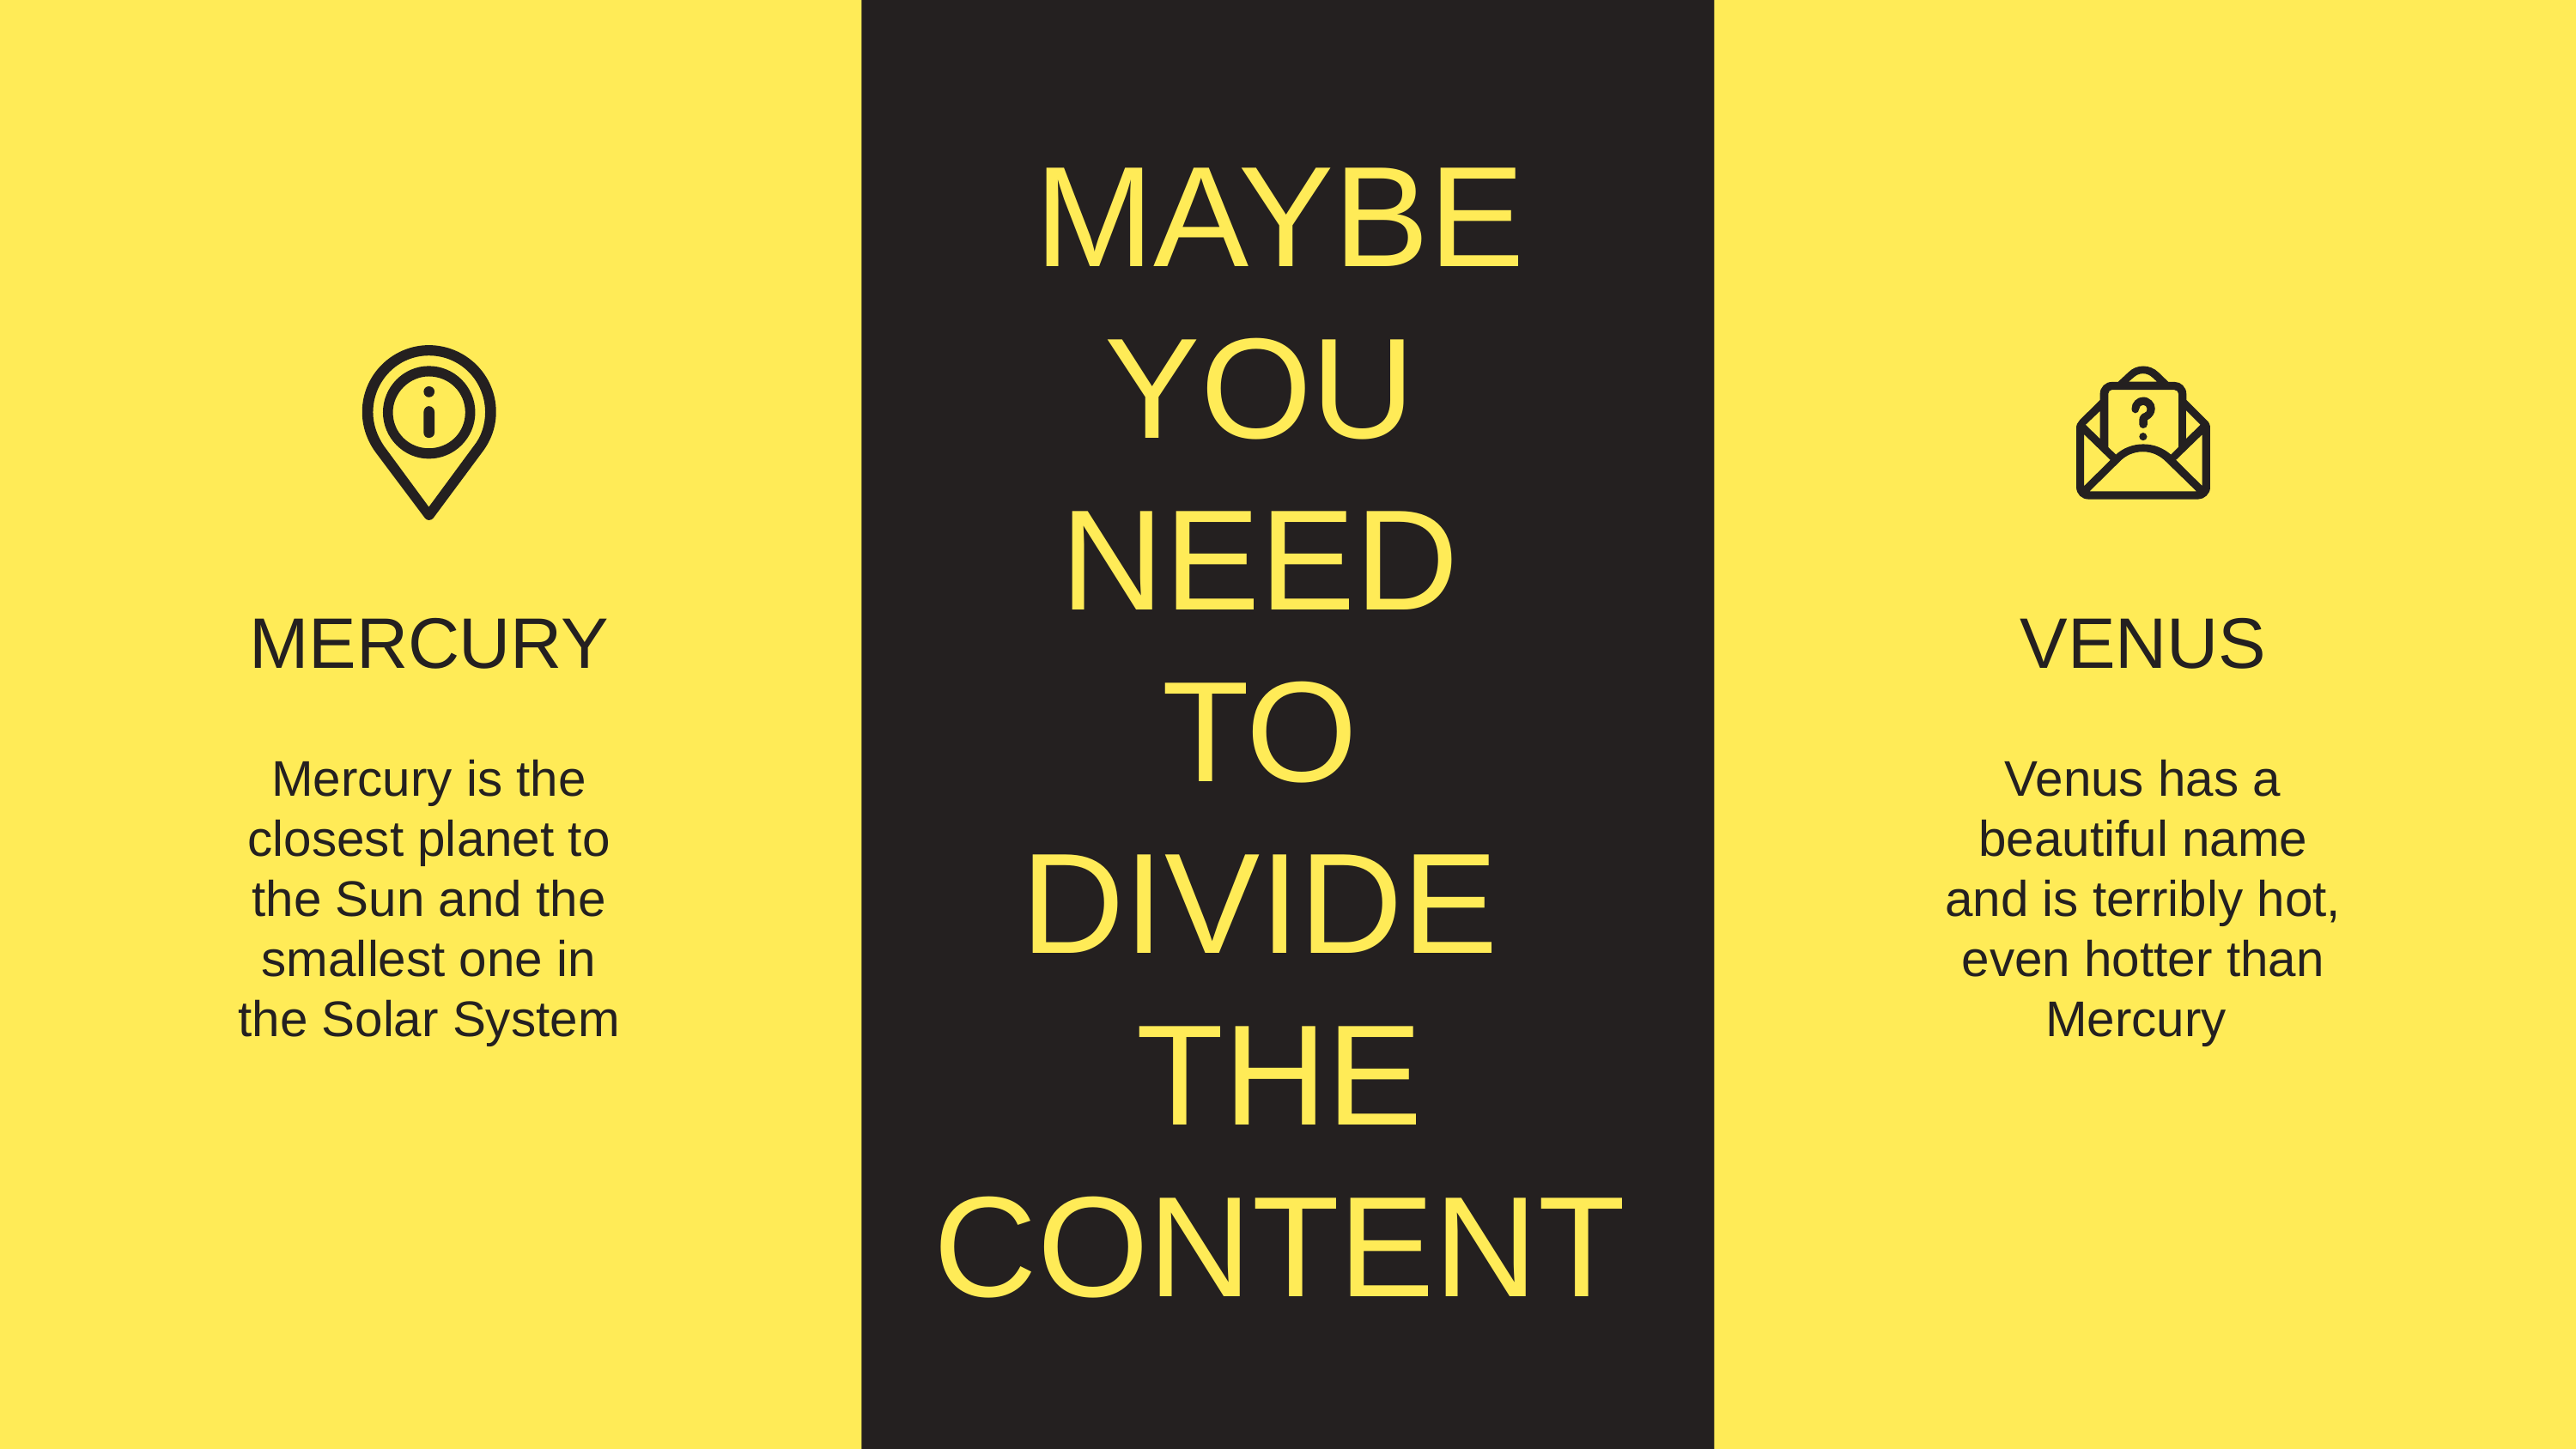

# MAYBE YOU
NEED
TO
DIVIDE
THE CONTENT

MERCURY
VENUS
Mercury is the closest planet to the Sun and the smallest one in the Solar System
Venus has a beautiful name and is terribly hot, even hotter than Mercury